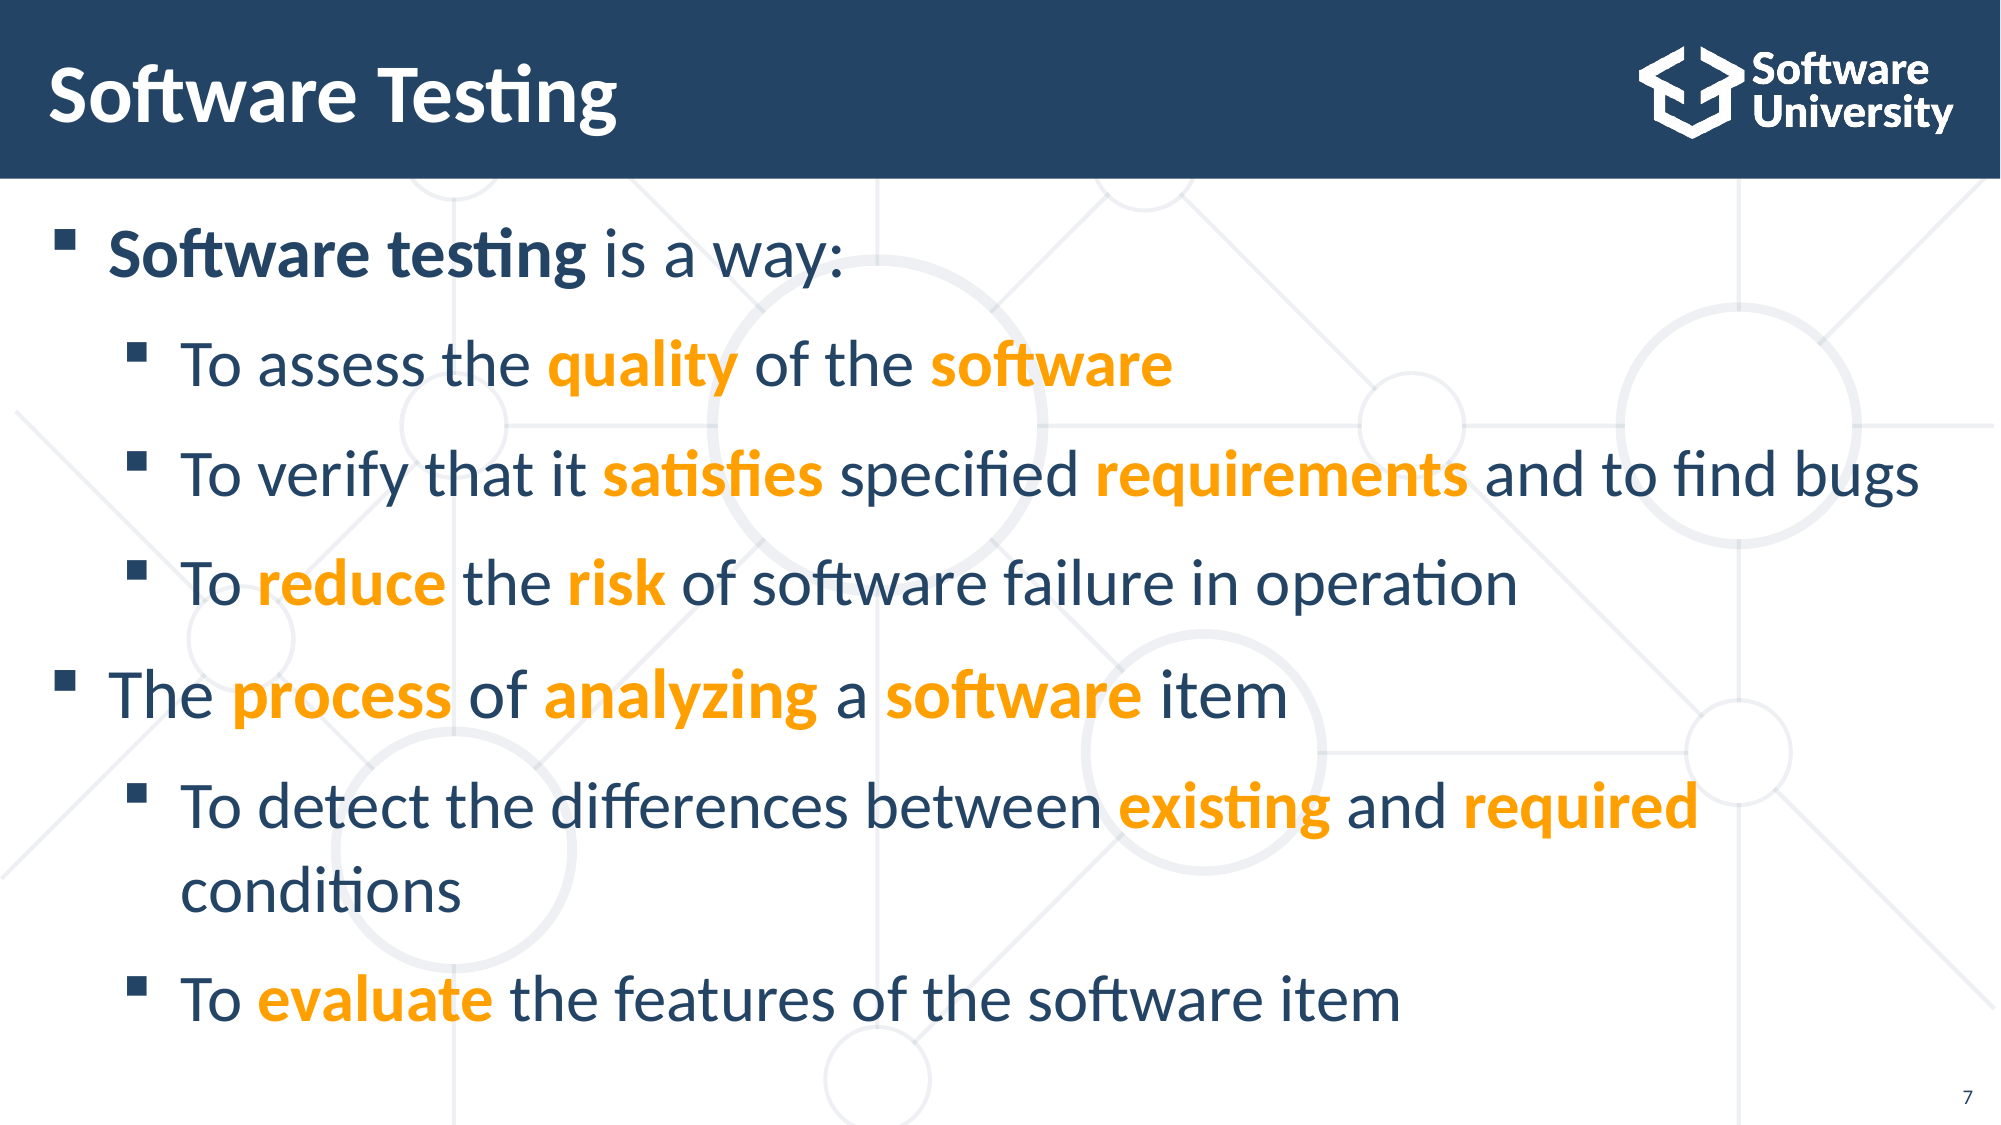

# Software Testing
Software testing is a way:
To assess the quality of the software
To verify that it satisfies specified requirements and to find bugs
To reduce the risk of software failure in operation
The process of analyzing a software item
To detect the differences between existing and required conditions
To evaluate the features of the software item
7